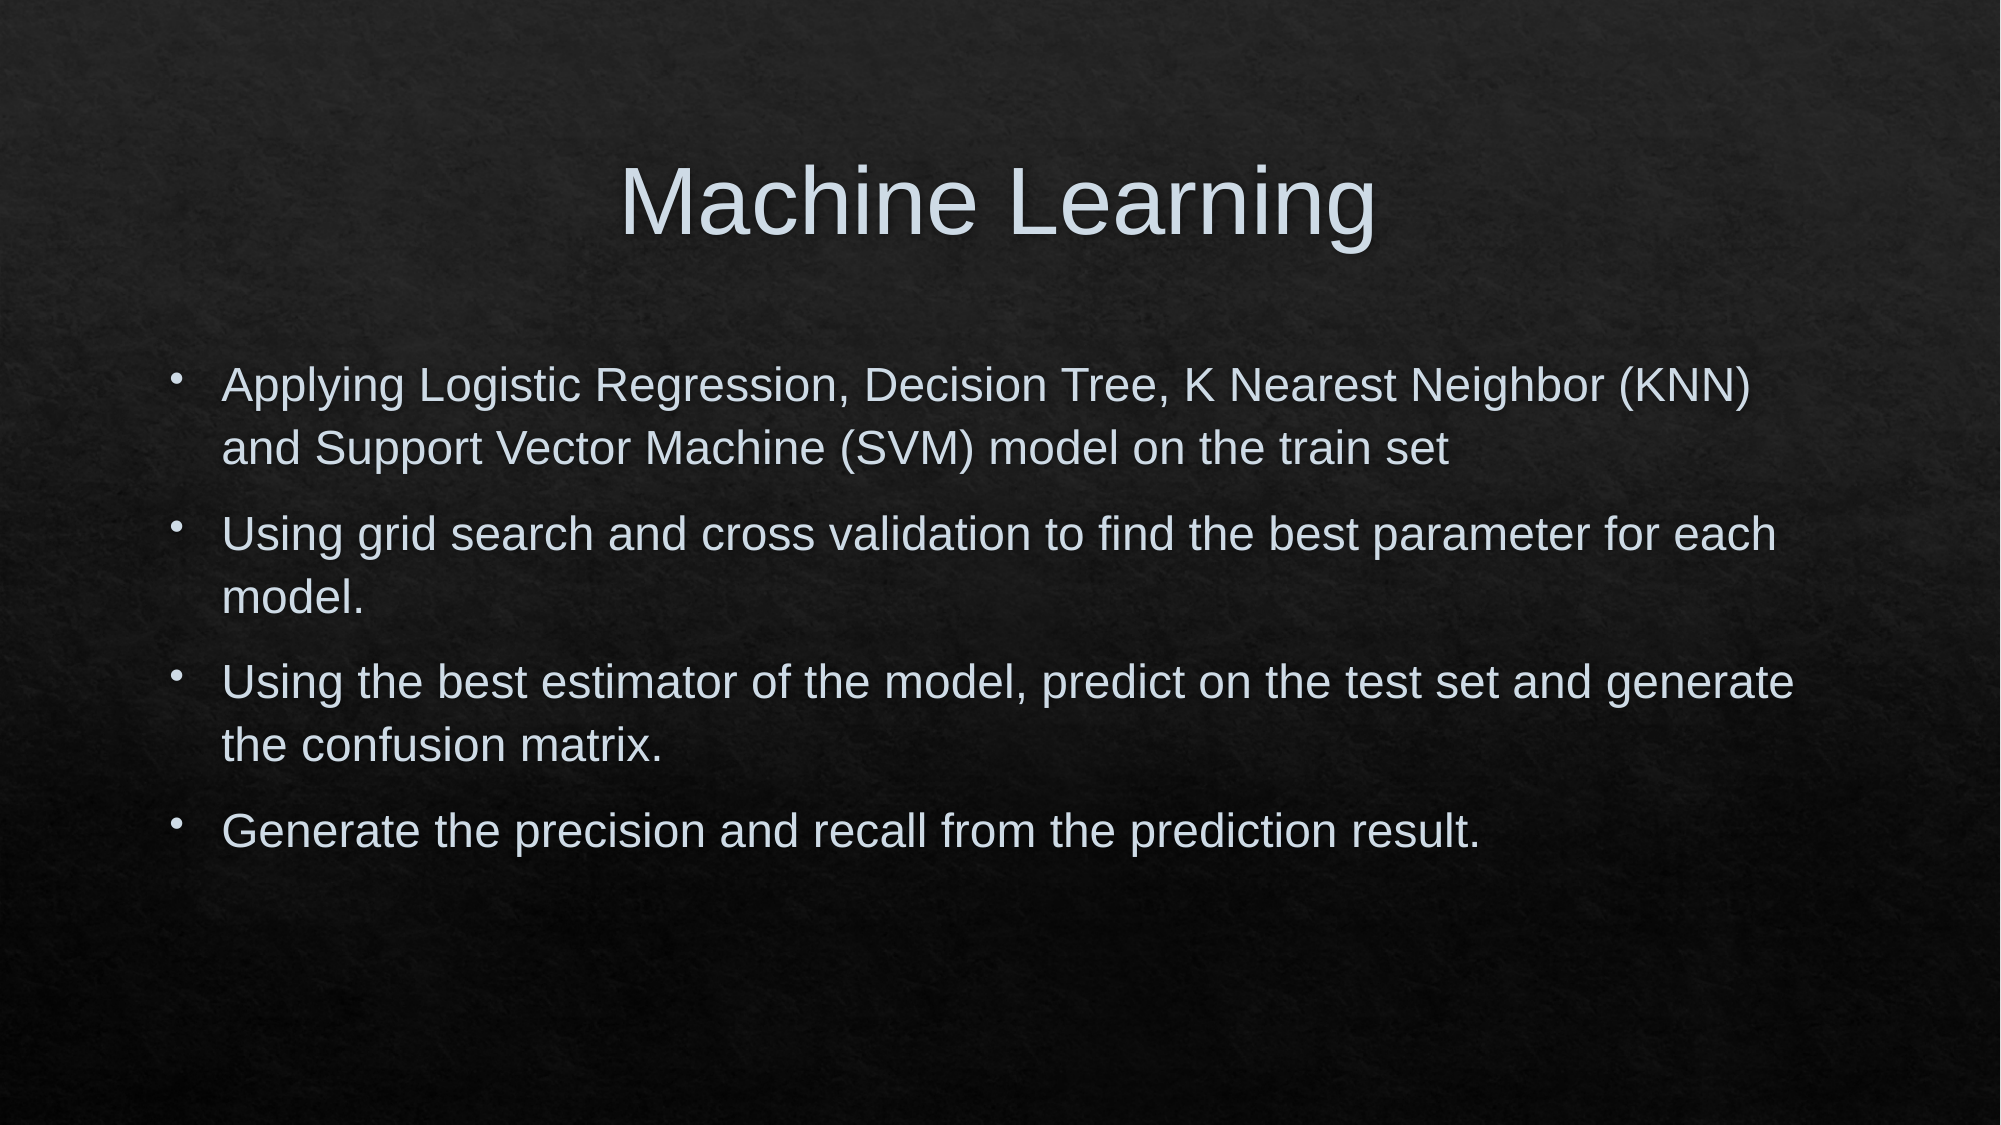

# Machine Learning
Applying Logistic Regression, Decision Tree, K Nearest Neighbor (KNN) and Support Vector Machine (SVM) model on the train set
Using grid search and cross validation to find the best parameter for each model.
Using the best estimator of the model, predict on the test set and generate the confusion matrix.
Generate the precision and recall from the prediction result.